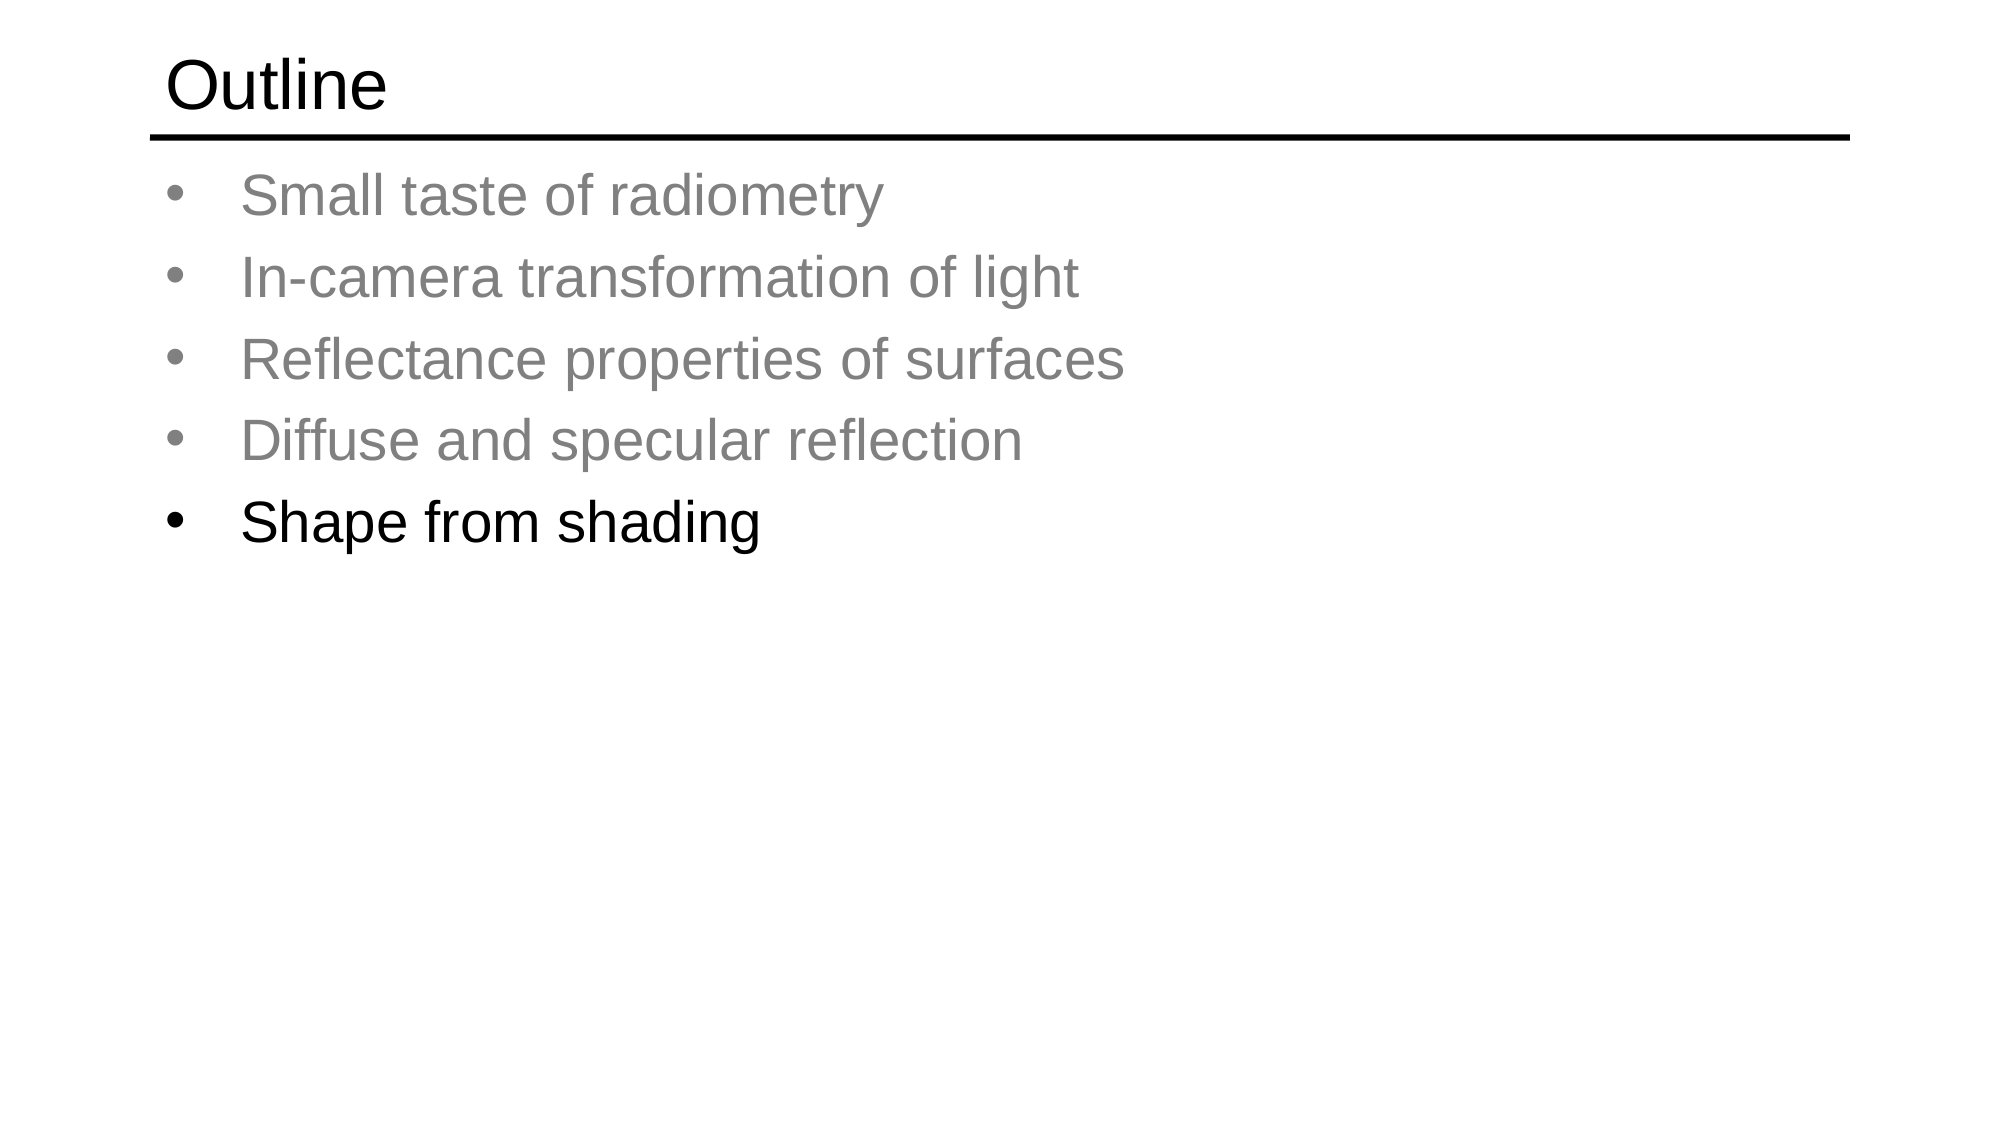

# Outline
Small taste of radiometry
In-camera transformation of light
Reflectance properties of surfaces
Diffuse and specular reflection
Shape from shading